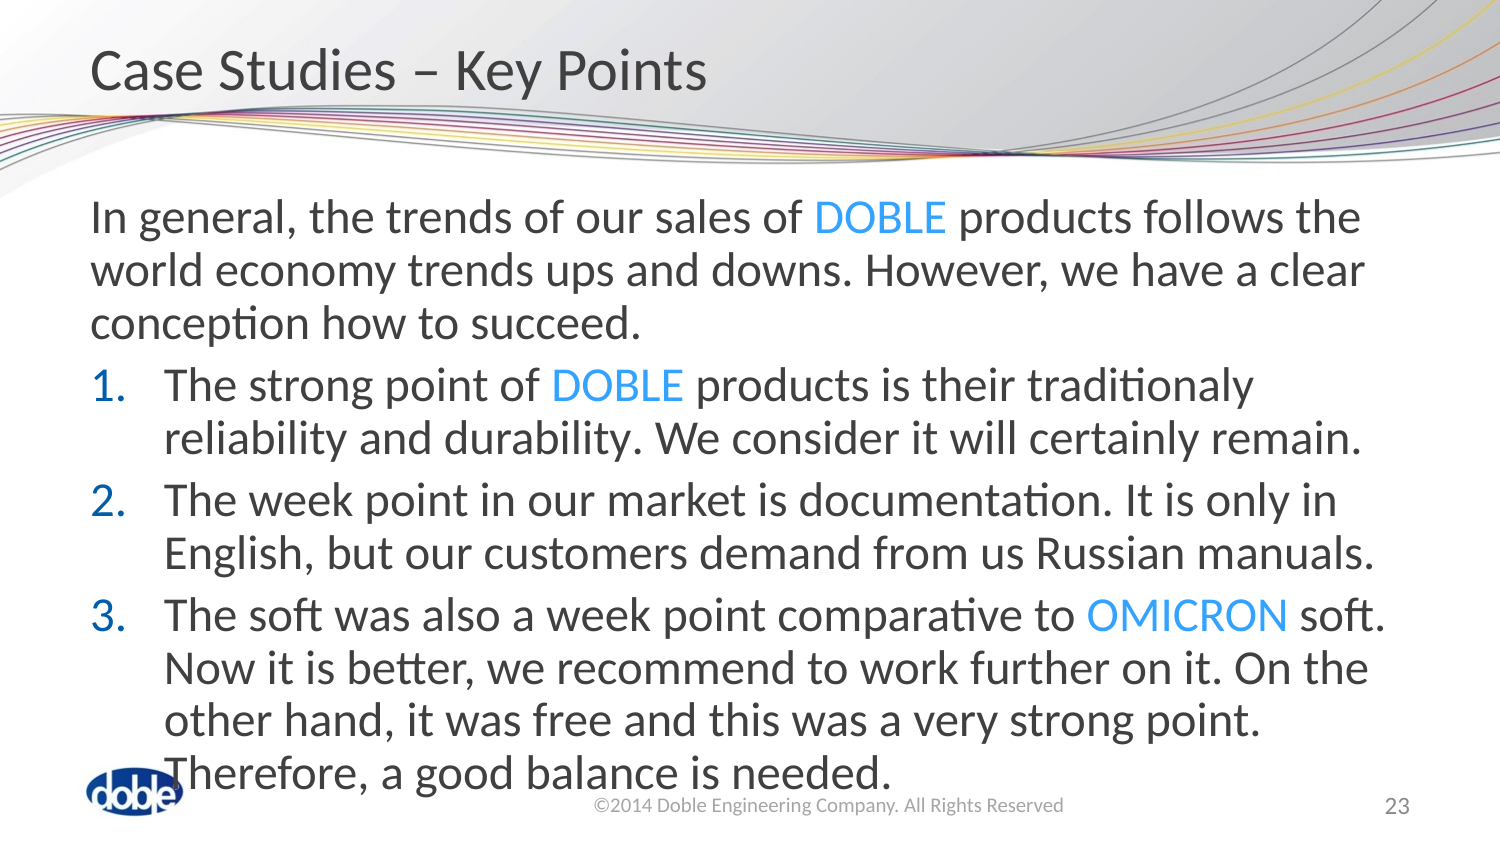

# Case Studies – Key Points
In general, the trends of our sales of DOBLE products follows the world economy trends ups and downs. However, we have a clear conception how to succeed.
The strong point of DOBLE products is their traditionaly reliability and durability. We consider it will certainly remain.
The week point in our market is documentation. It is only in English, but our customers demand from us Russian manuals.
The soft was also a week point comparative to OMICRON soft. Now it is better, we recommend to work further on it. On the other hand, it was free and this was a very strong point. Therefore, a good balance is needed.

23
©2014 Doble Engineering Company. All Rights Reserved